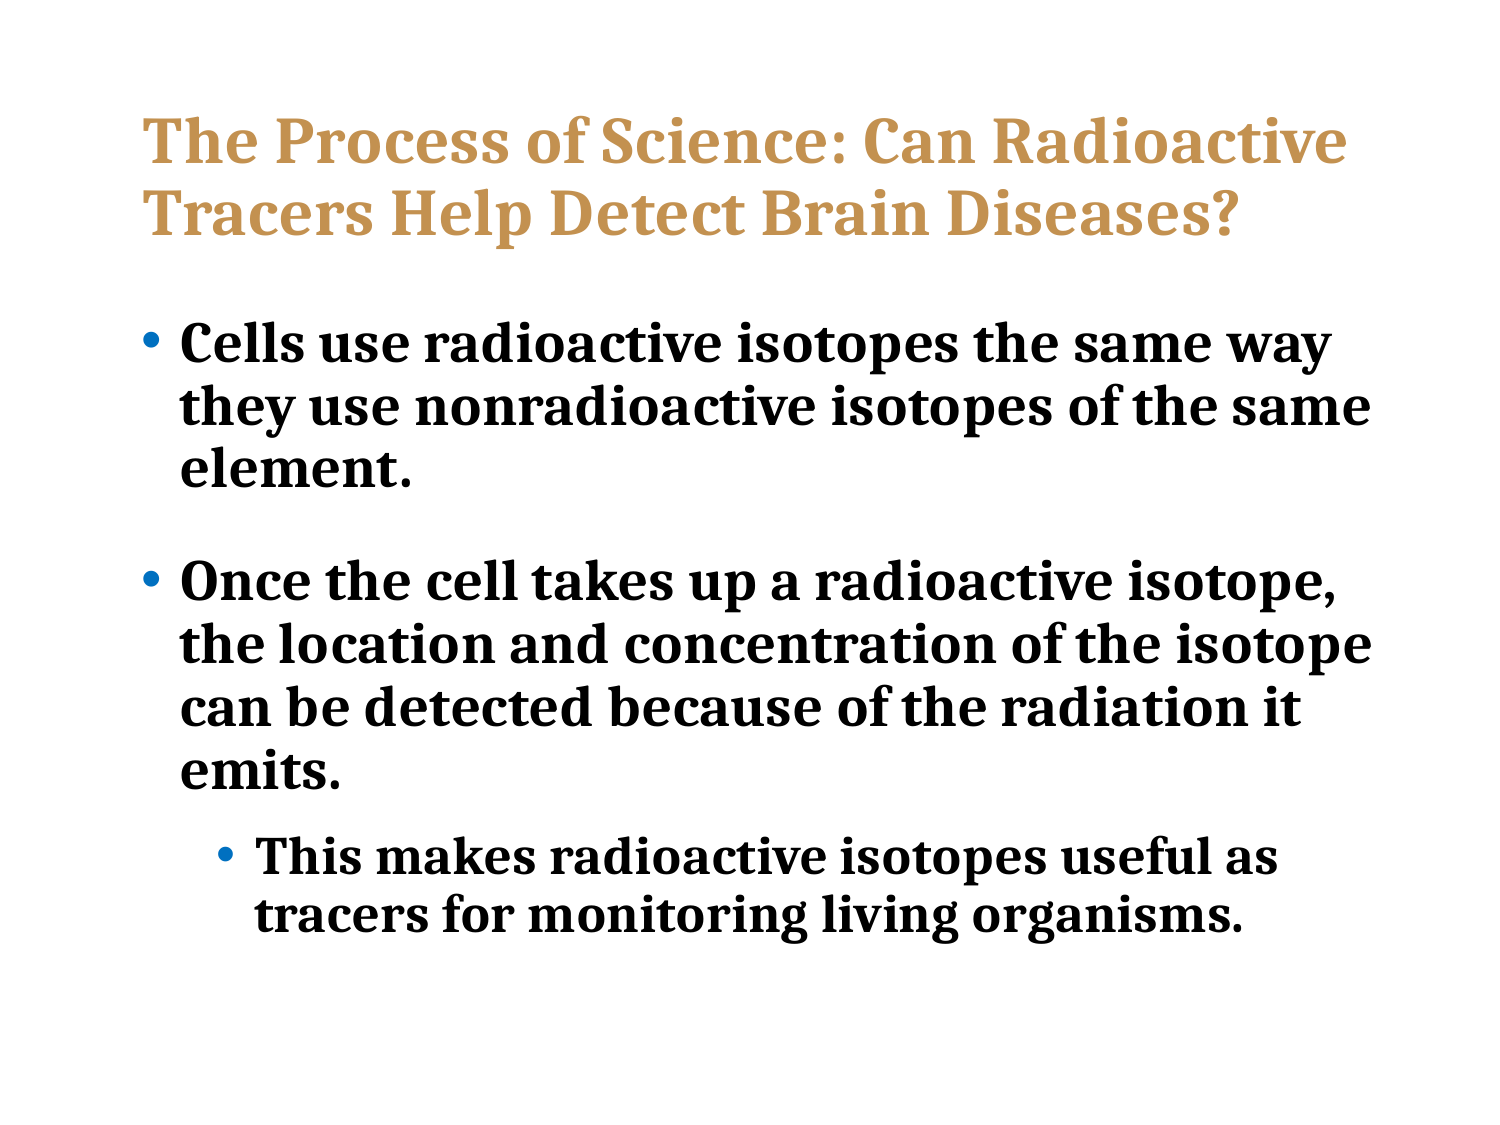

# The Process of Science: Can Radioactive Tracers Help Detect Brain Diseases?
Cells use radioactive isotopes the same way they use nonradioactive isotopes of the same element.
Once the cell takes up a radioactive isotope, the location and concentration of the isotope can be detected because of the radiation it emits.
This makes radioactive isotopes useful as tracers for monitoring living organisms.